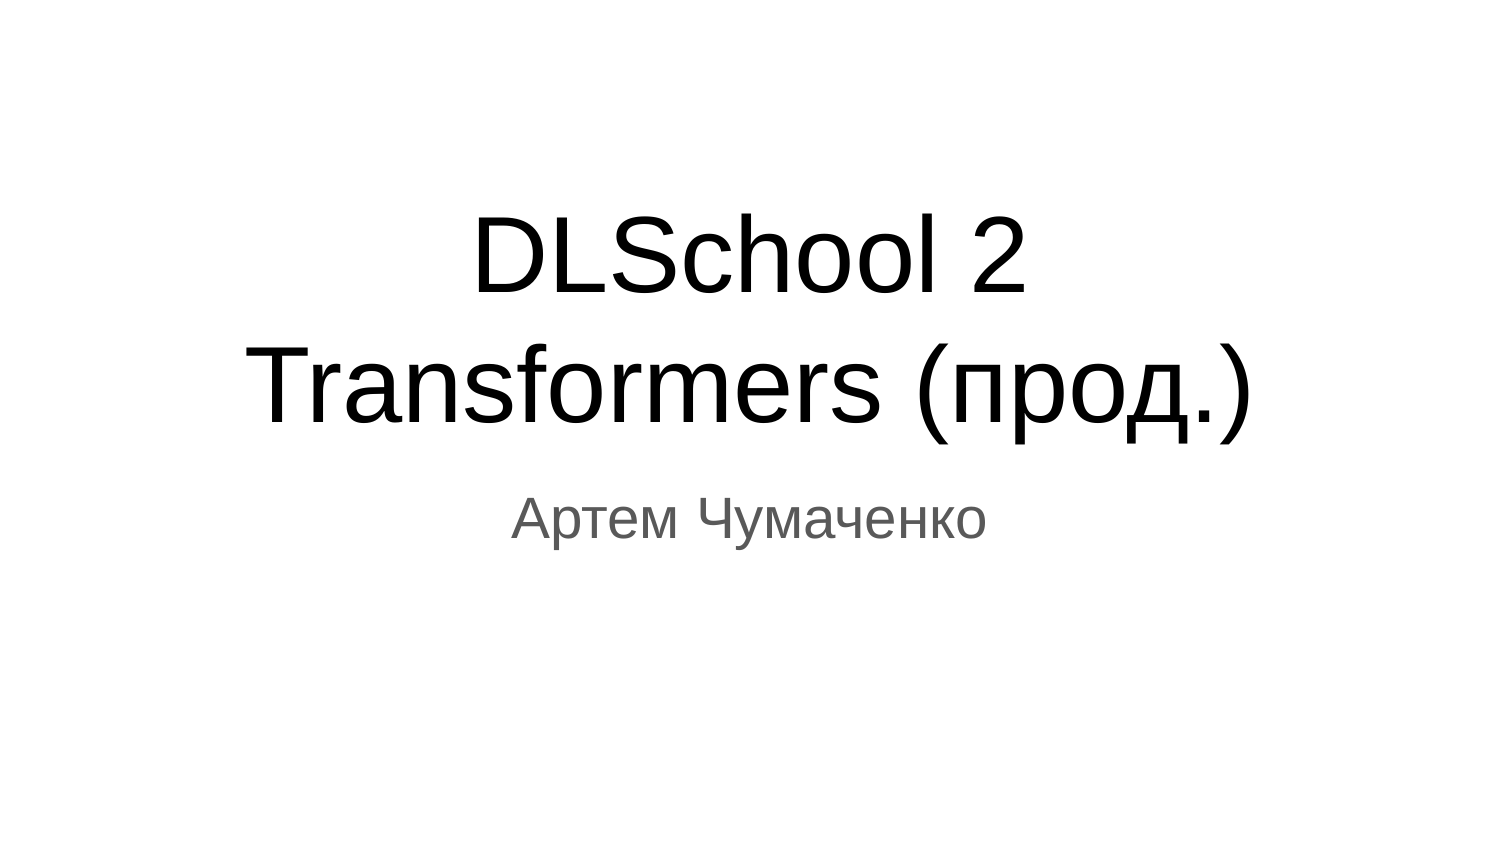

# DLSchool 2 Transformers (прод.)
Артем Чумаченко